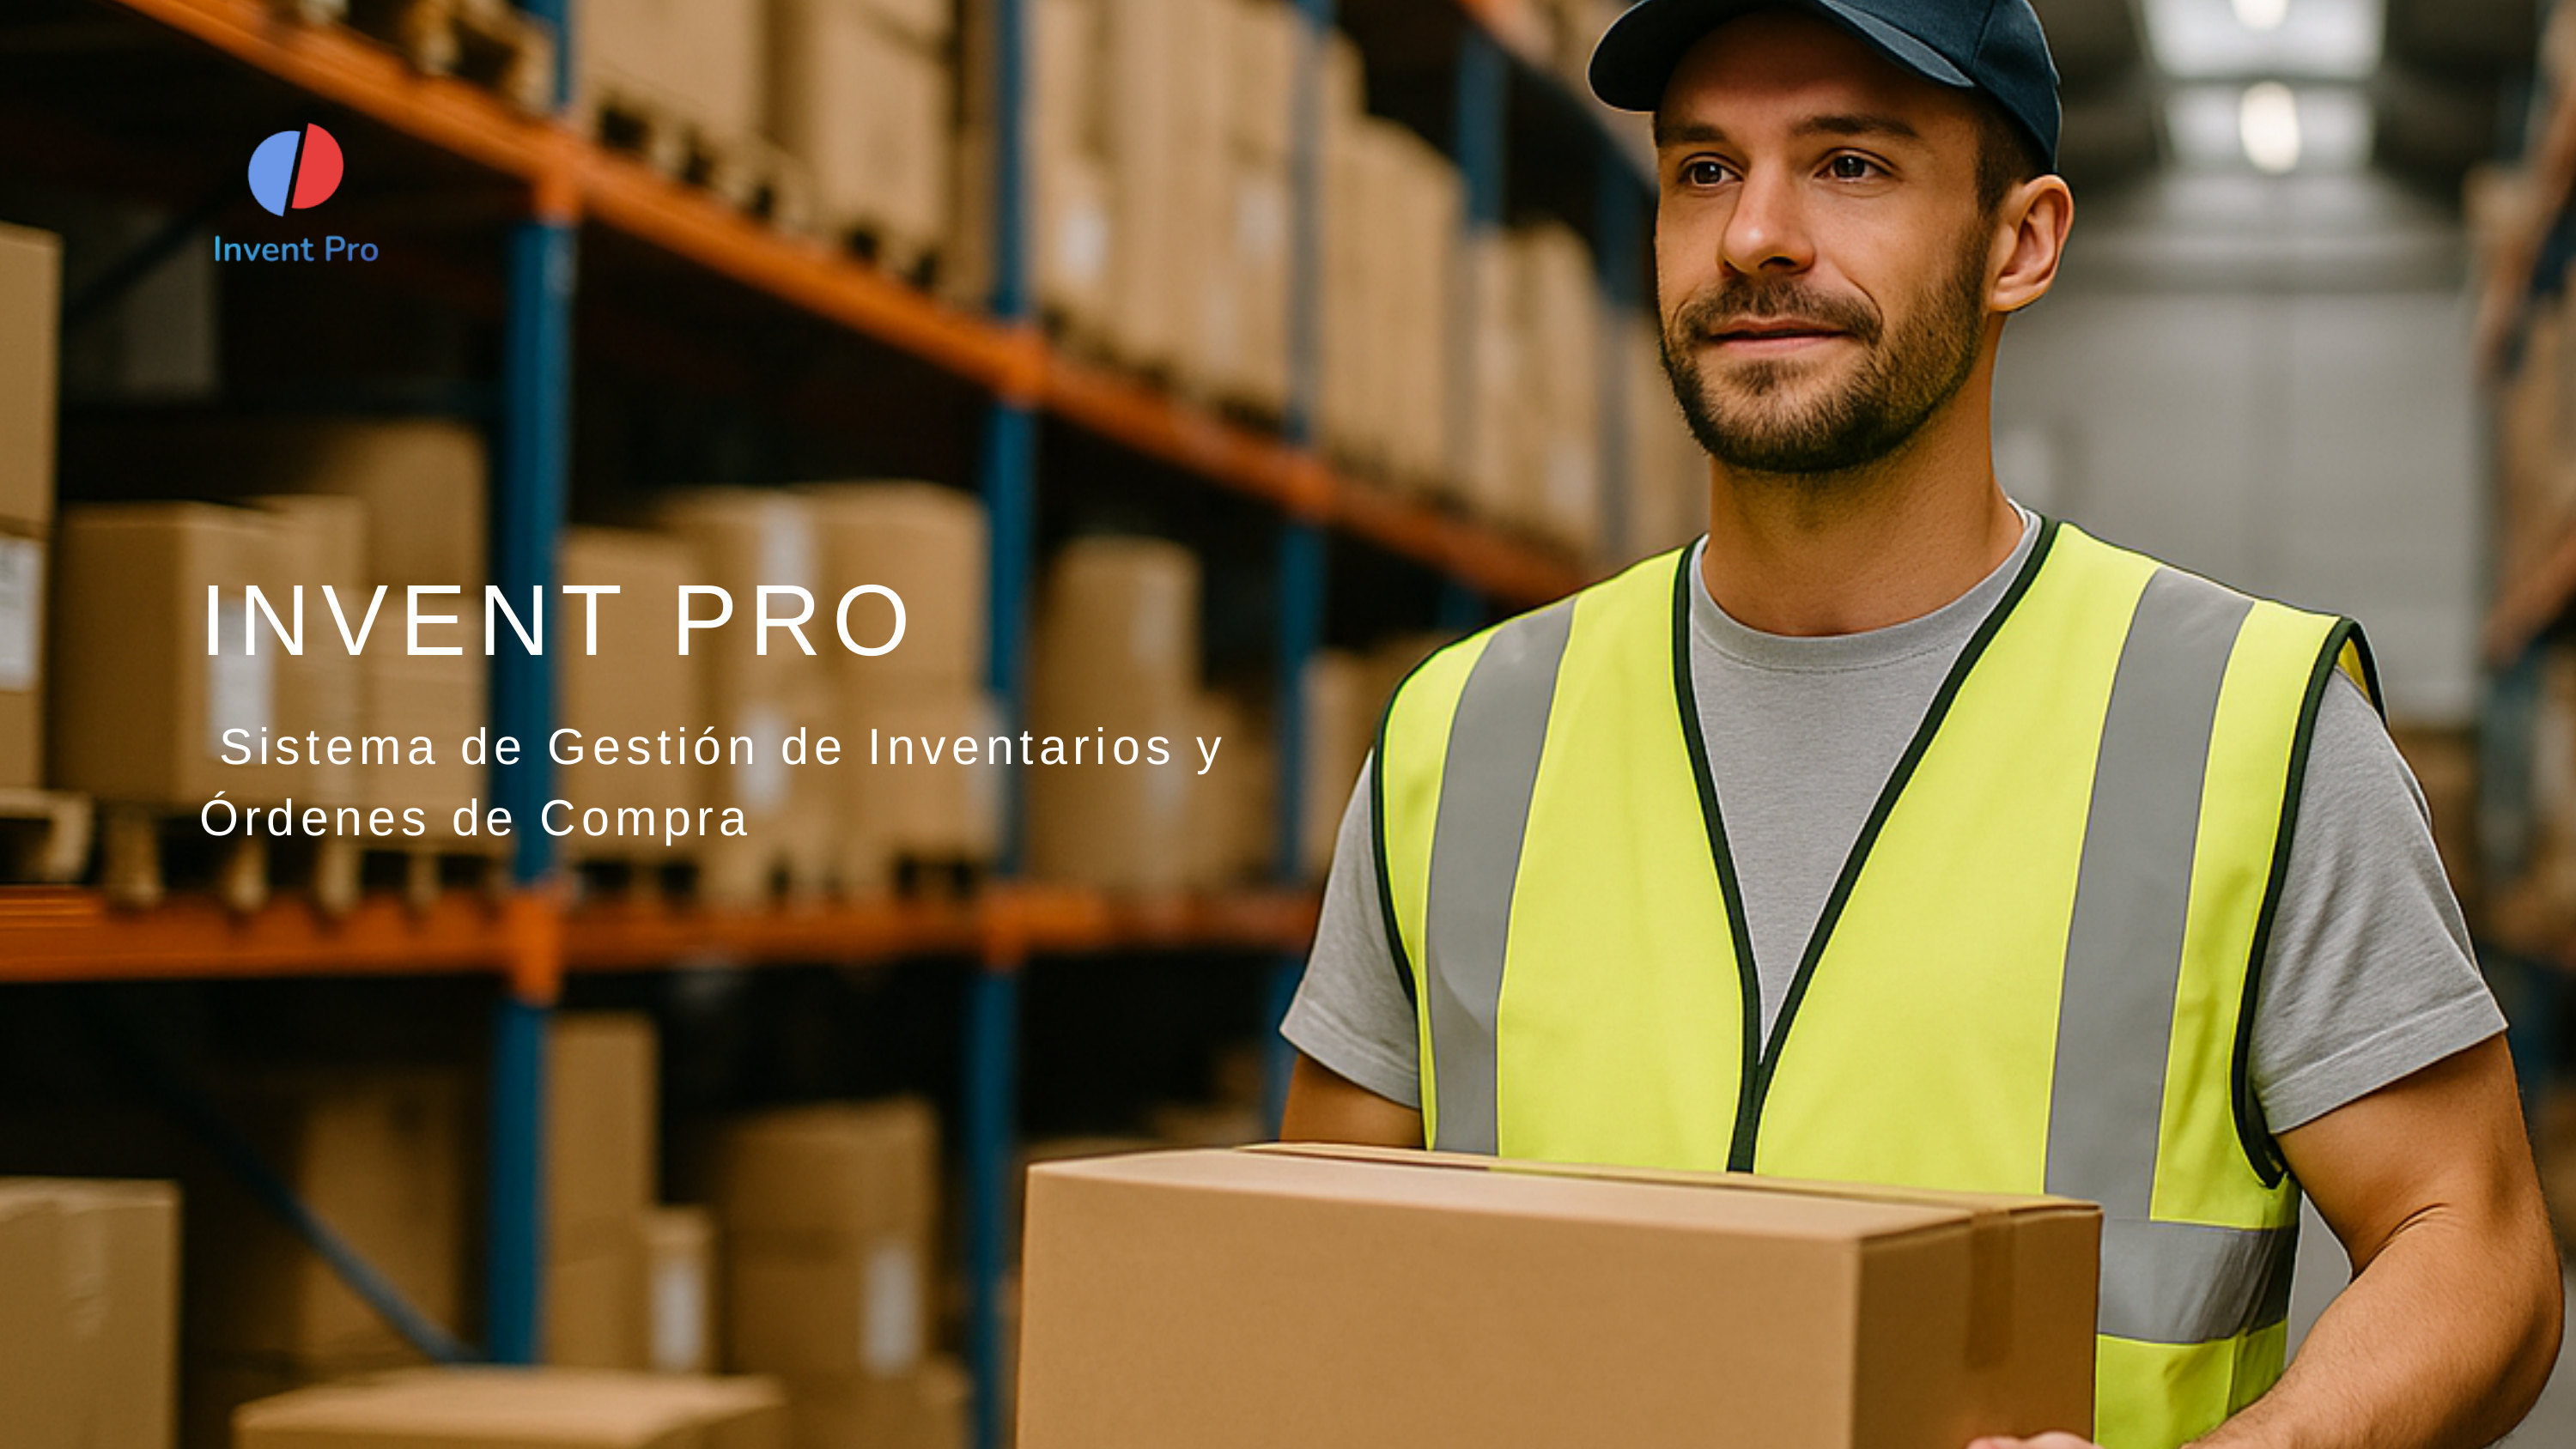

INVENT PRO
 Sistema de Gestión de Inventarios y Órdenes de Compra